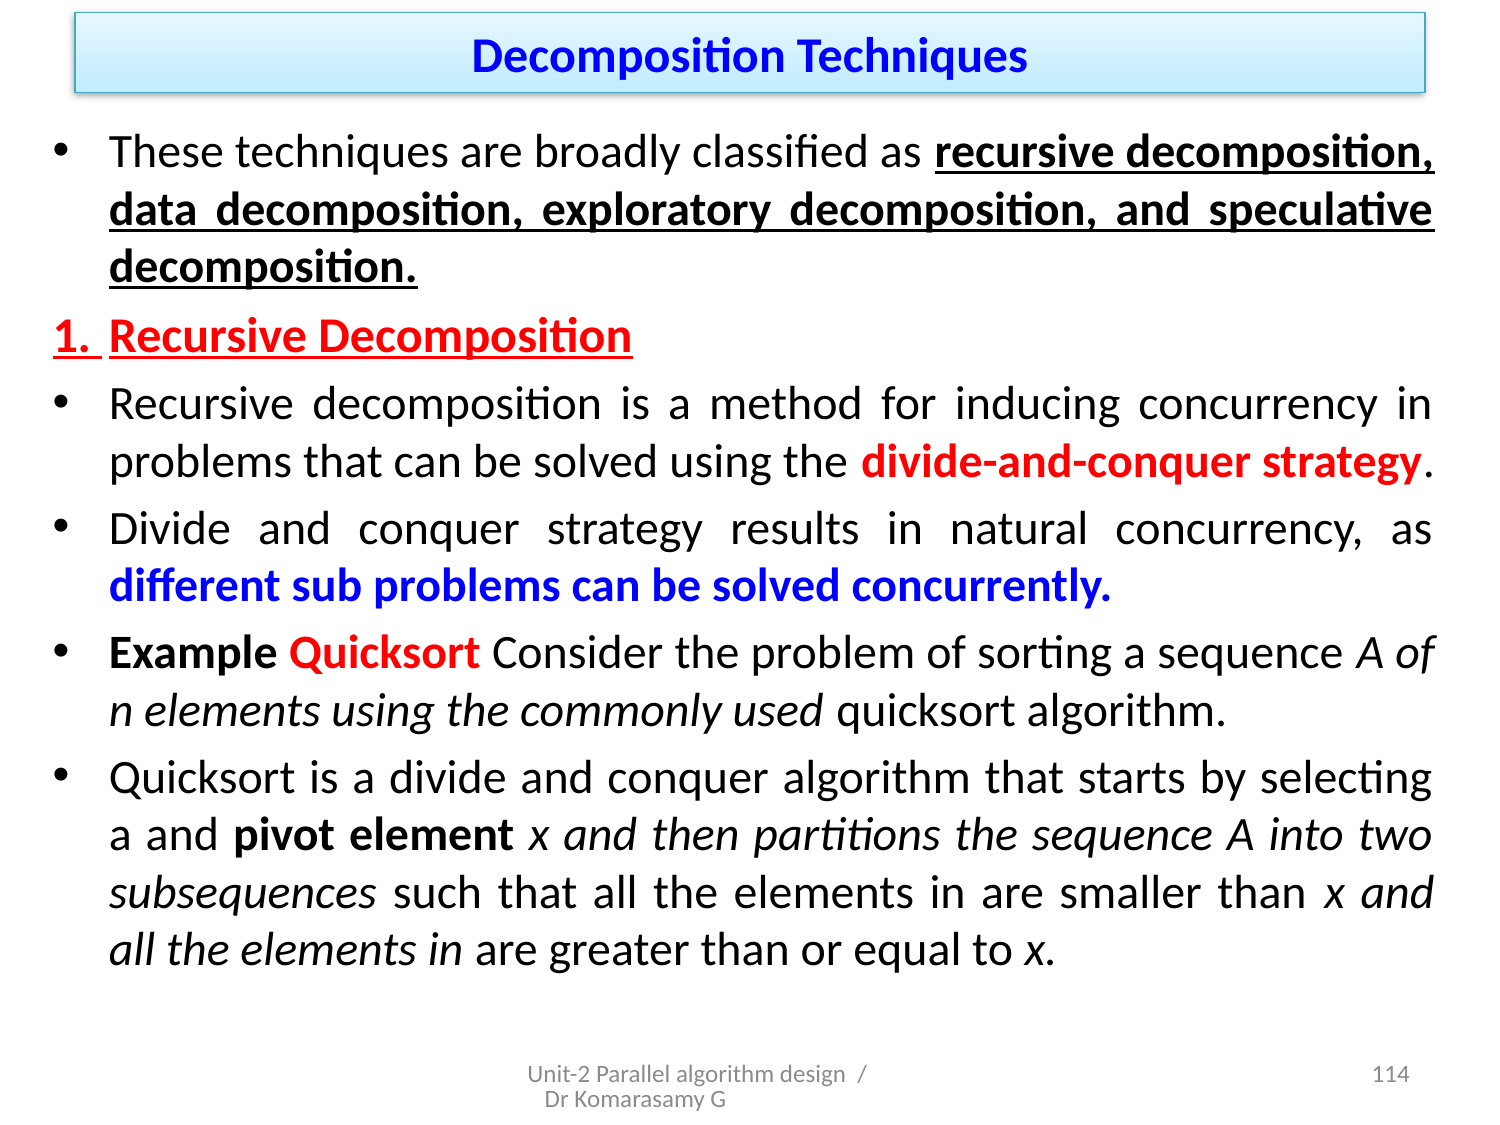

# Decomposition Techniques
These techniques are broadly classified as recursive decomposition, data decomposition, exploratory decomposition, and speculative decomposition.
1. 	Recursive Decomposition
Recursive decomposition is a method for inducing concurrency in problems that can be solved using the divide-and-conquer strategy.
Divide and conquer strategy results in natural concurrency, as different sub problems can be solved concurrently.
Example Quicksort Consider the problem of sorting a sequence A of n elements using the commonly used quicksort algorithm.
Quicksort is a divide and conquer algorithm that starts by selecting a and pivot element x and then partitions the sequence A into two subsequences such that all the elements in are smaller than x and all the elements in are greater than or equal to x.
Unit-2 Parallel algorithm design  /                     Dr Komarasamy G
114